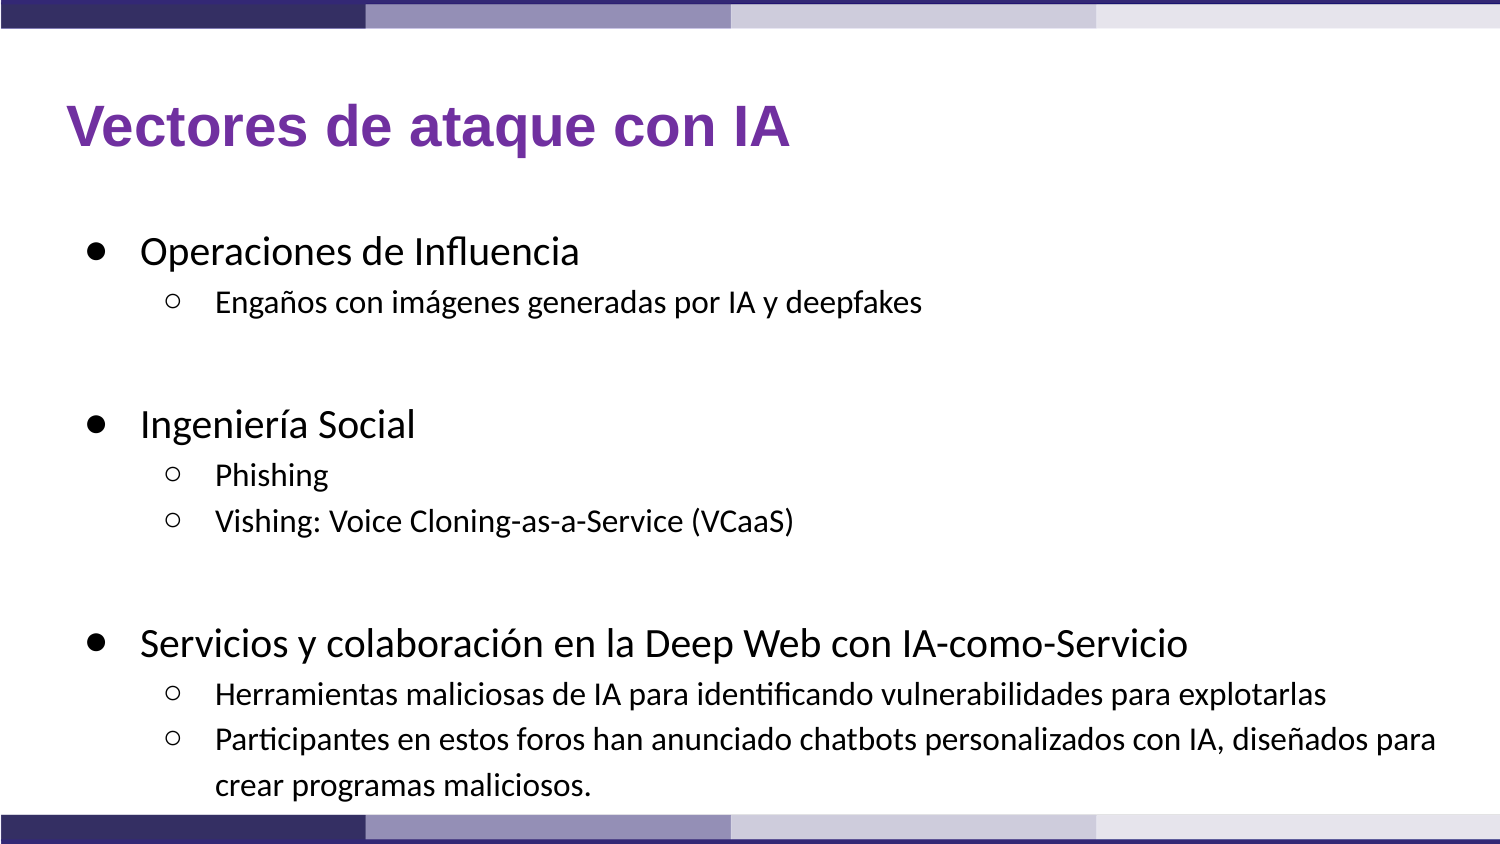

# Vectores de ataque con IA
Operaciones de Influencia
Engaños con imágenes generadas por IA y deepfakes

Ingeniería Social
Phishing
Vishing: Voice Cloning-as-a-Service (VCaaS)

Servicios y colaboración en la Deep Web con IA-como-Servicio
Herramientas maliciosas de IA para identificando vulnerabilidades para explotarlas
Participantes en estos foros han anunciado chatbots personalizados con IA, diseñados para crear programas maliciosos.